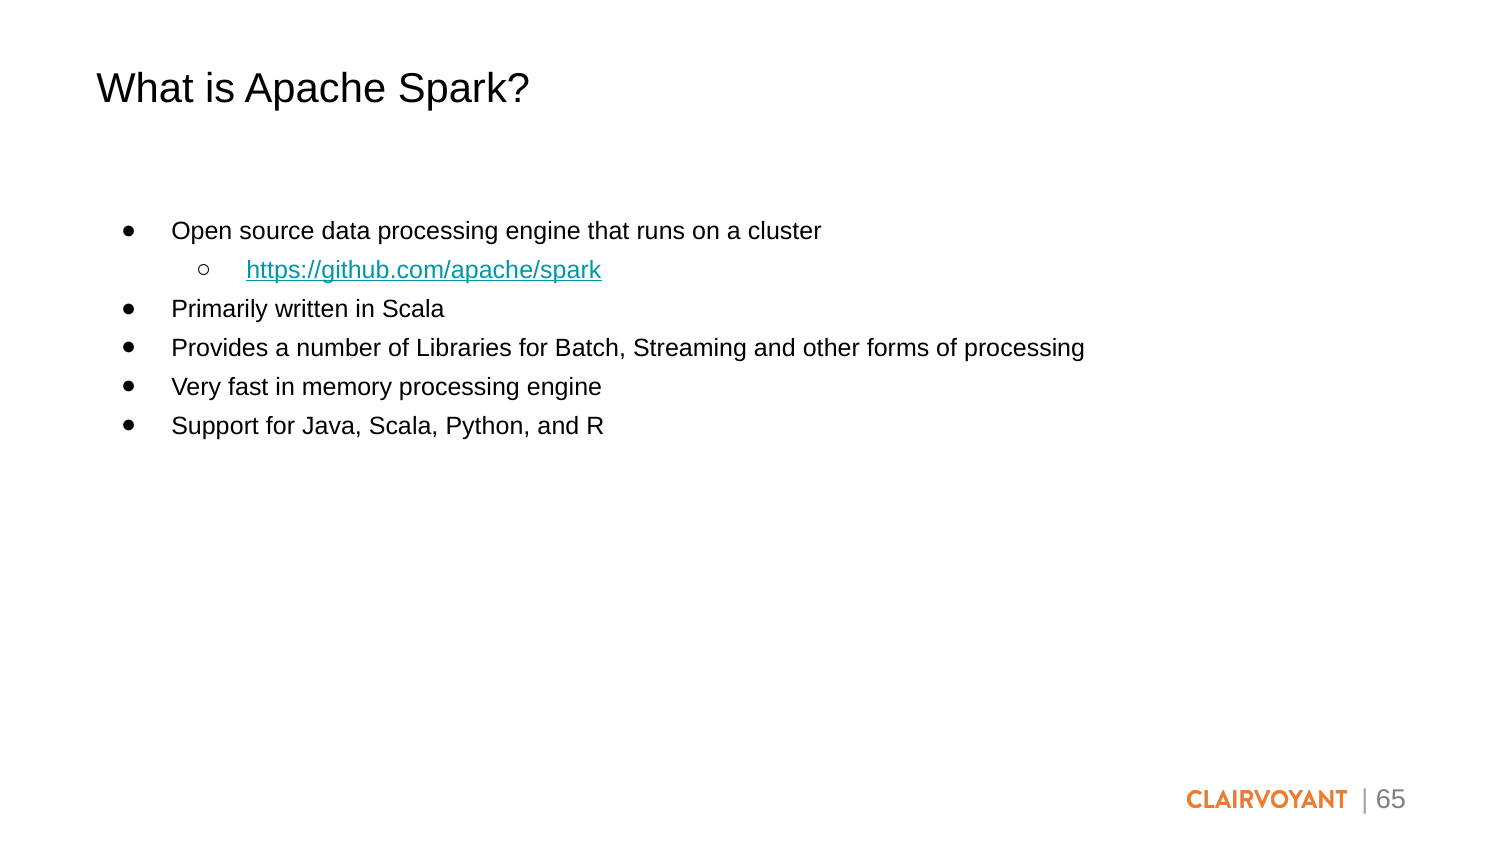

What is Apache Spark?
Open source data processing engine that runs on a cluster
https://github.com/apache/spark
Primarily written in Scala
Provides a number of Libraries for Batch, Streaming and other forms of processing
Very fast in memory processing engine
Support for Java, Scala, Python, and R